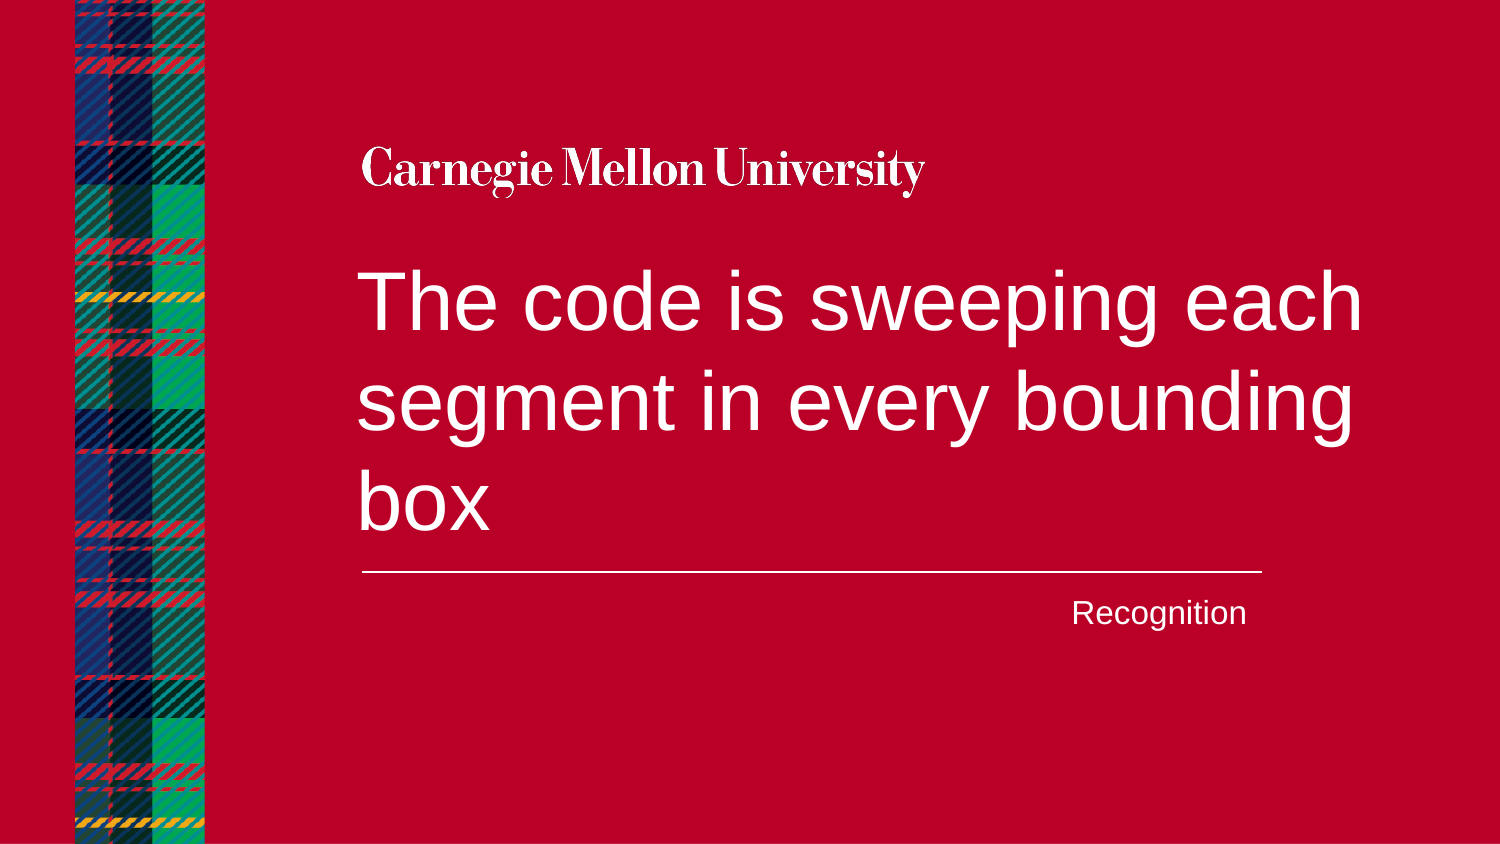

The code is sweeping each segment in every bounding box
Recognition